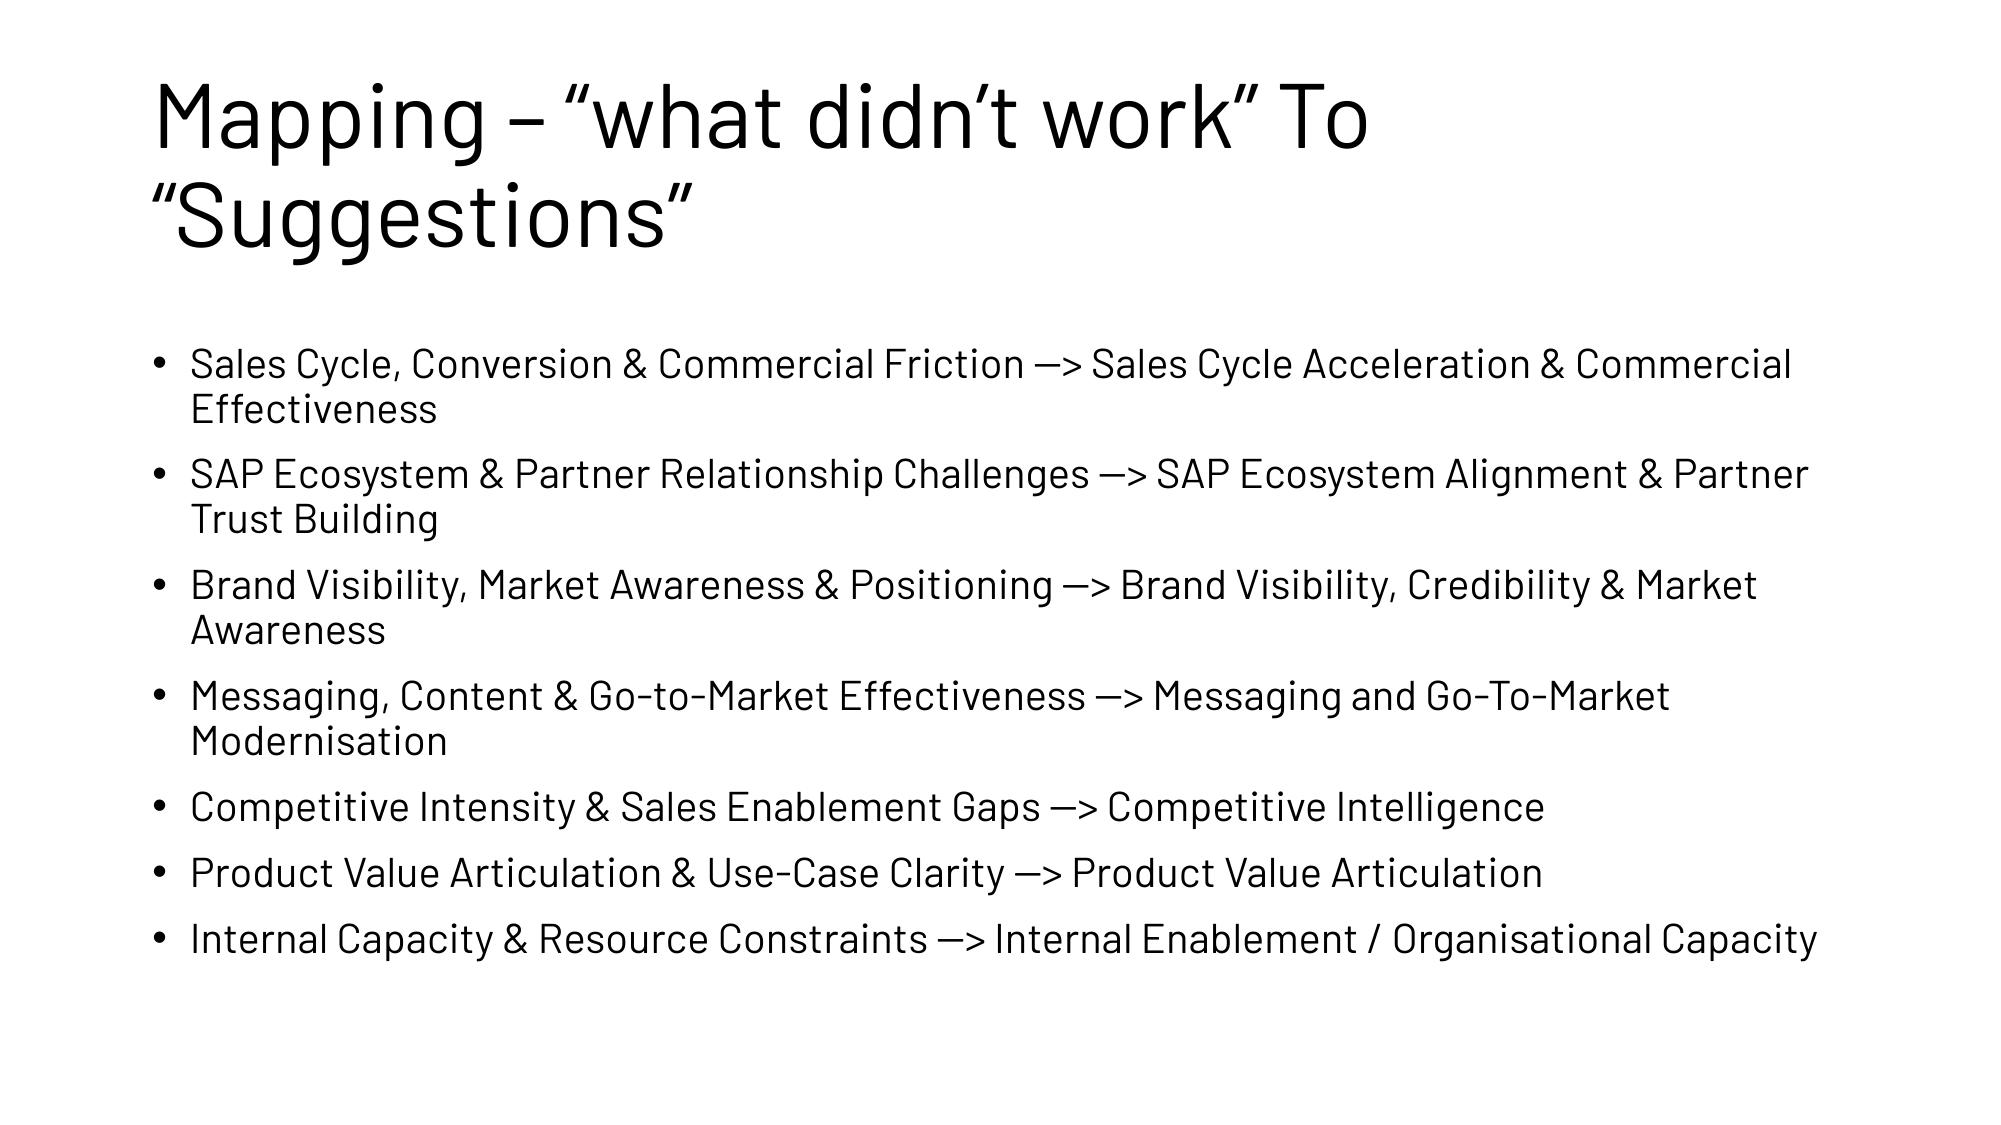

# Mapping – “what didn’t work” To “Suggestions”

Sales Cycle, Conversion & Commercial Friction --> Sales Cycle Acceleration & Commercial Effectiveness
SAP Ecosystem & Partner Relationship Challenges --> SAP Ecosystem Alignment & Partner Trust Building
Brand Visibility, Market Awareness & Positioning --> Brand Visibility, Credibility & Market Awareness
Messaging, Content & Go-to-Market Effectiveness --> Messaging and Go-To-Market Modernisation
Competitive Intensity & Sales Enablement Gaps --> Competitive Intelligence
Product Value Articulation & Use-Case Clarity --> Product Value Articulation
Internal Capacity & Resource Constraints --> Internal Enablement / Organisational Capacity